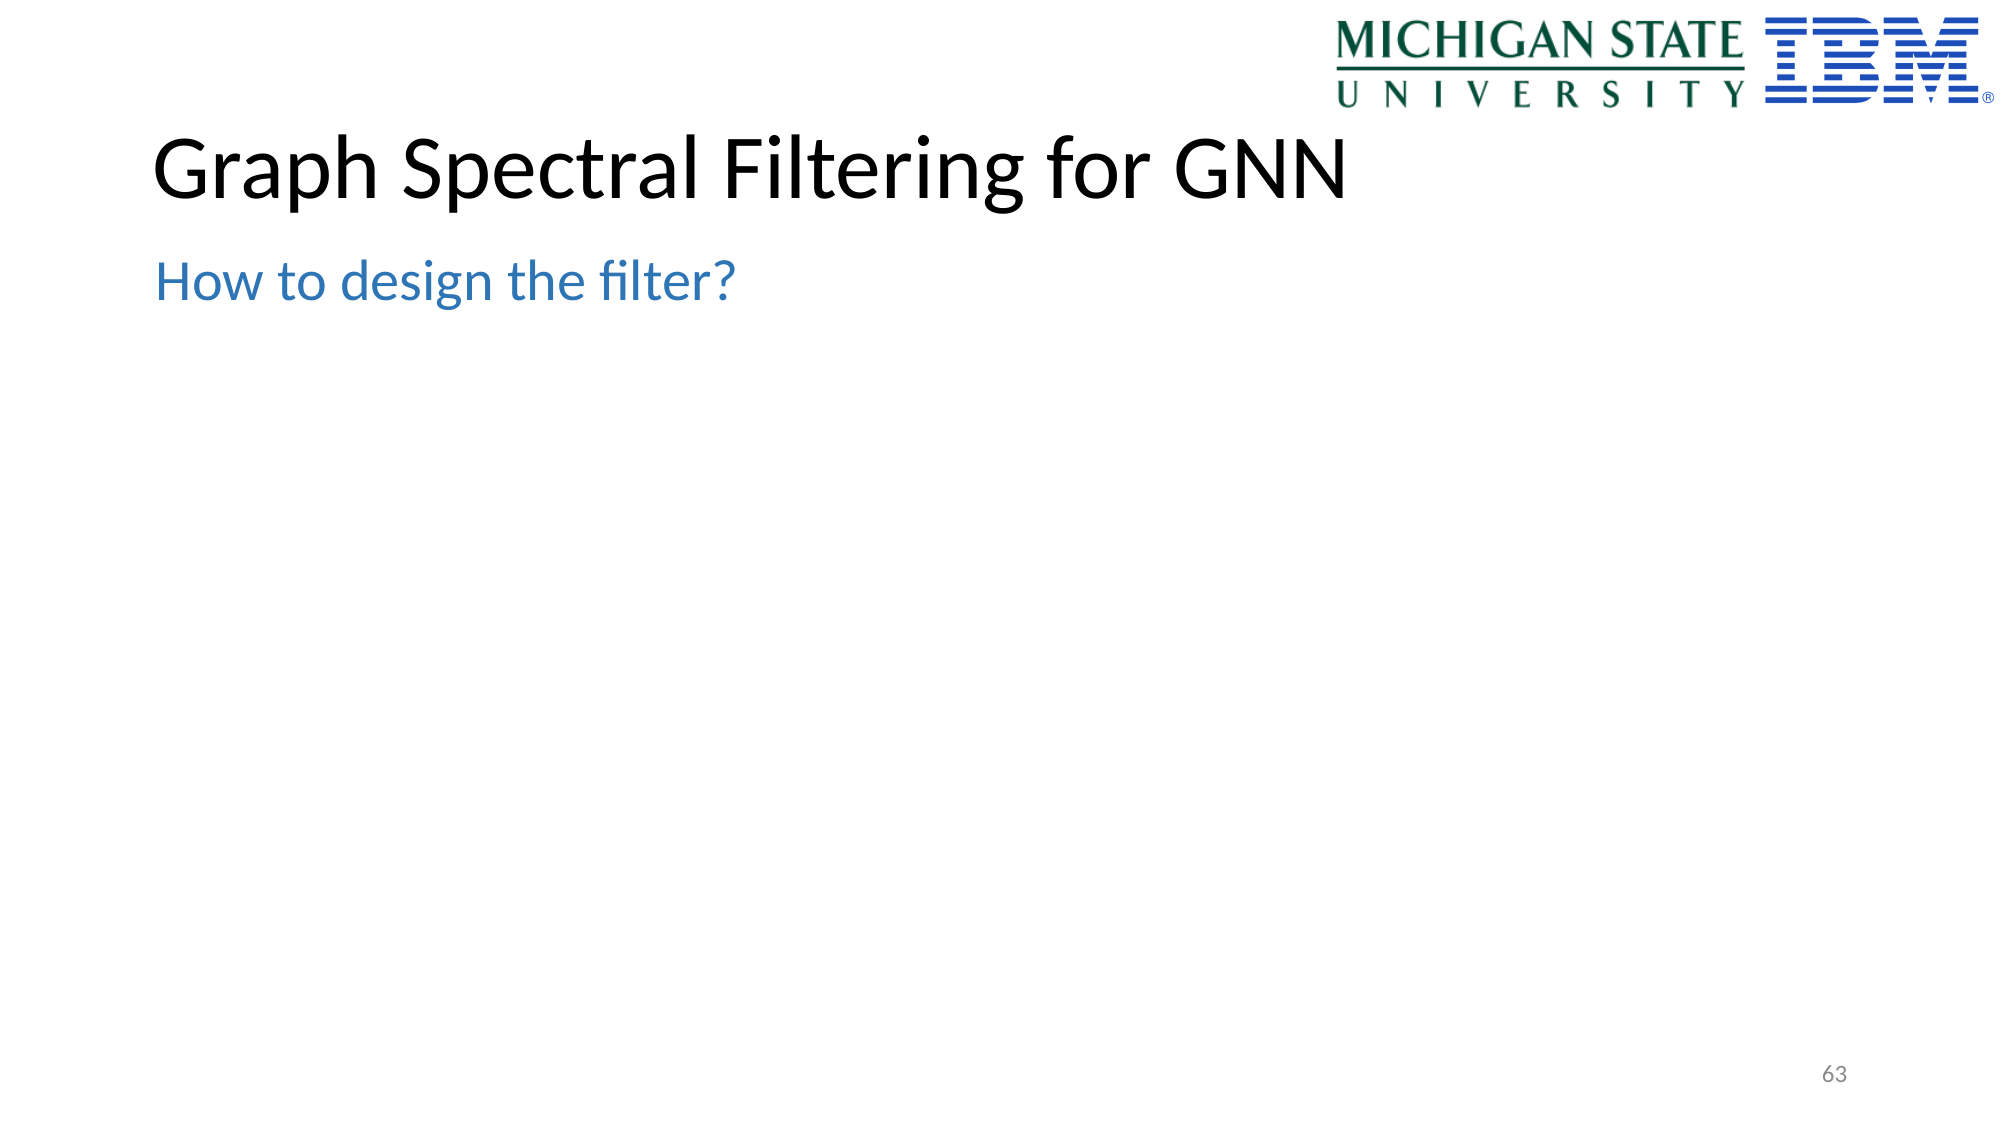

# Graph Spectral Filtering for GNN
How to design the filter?
63